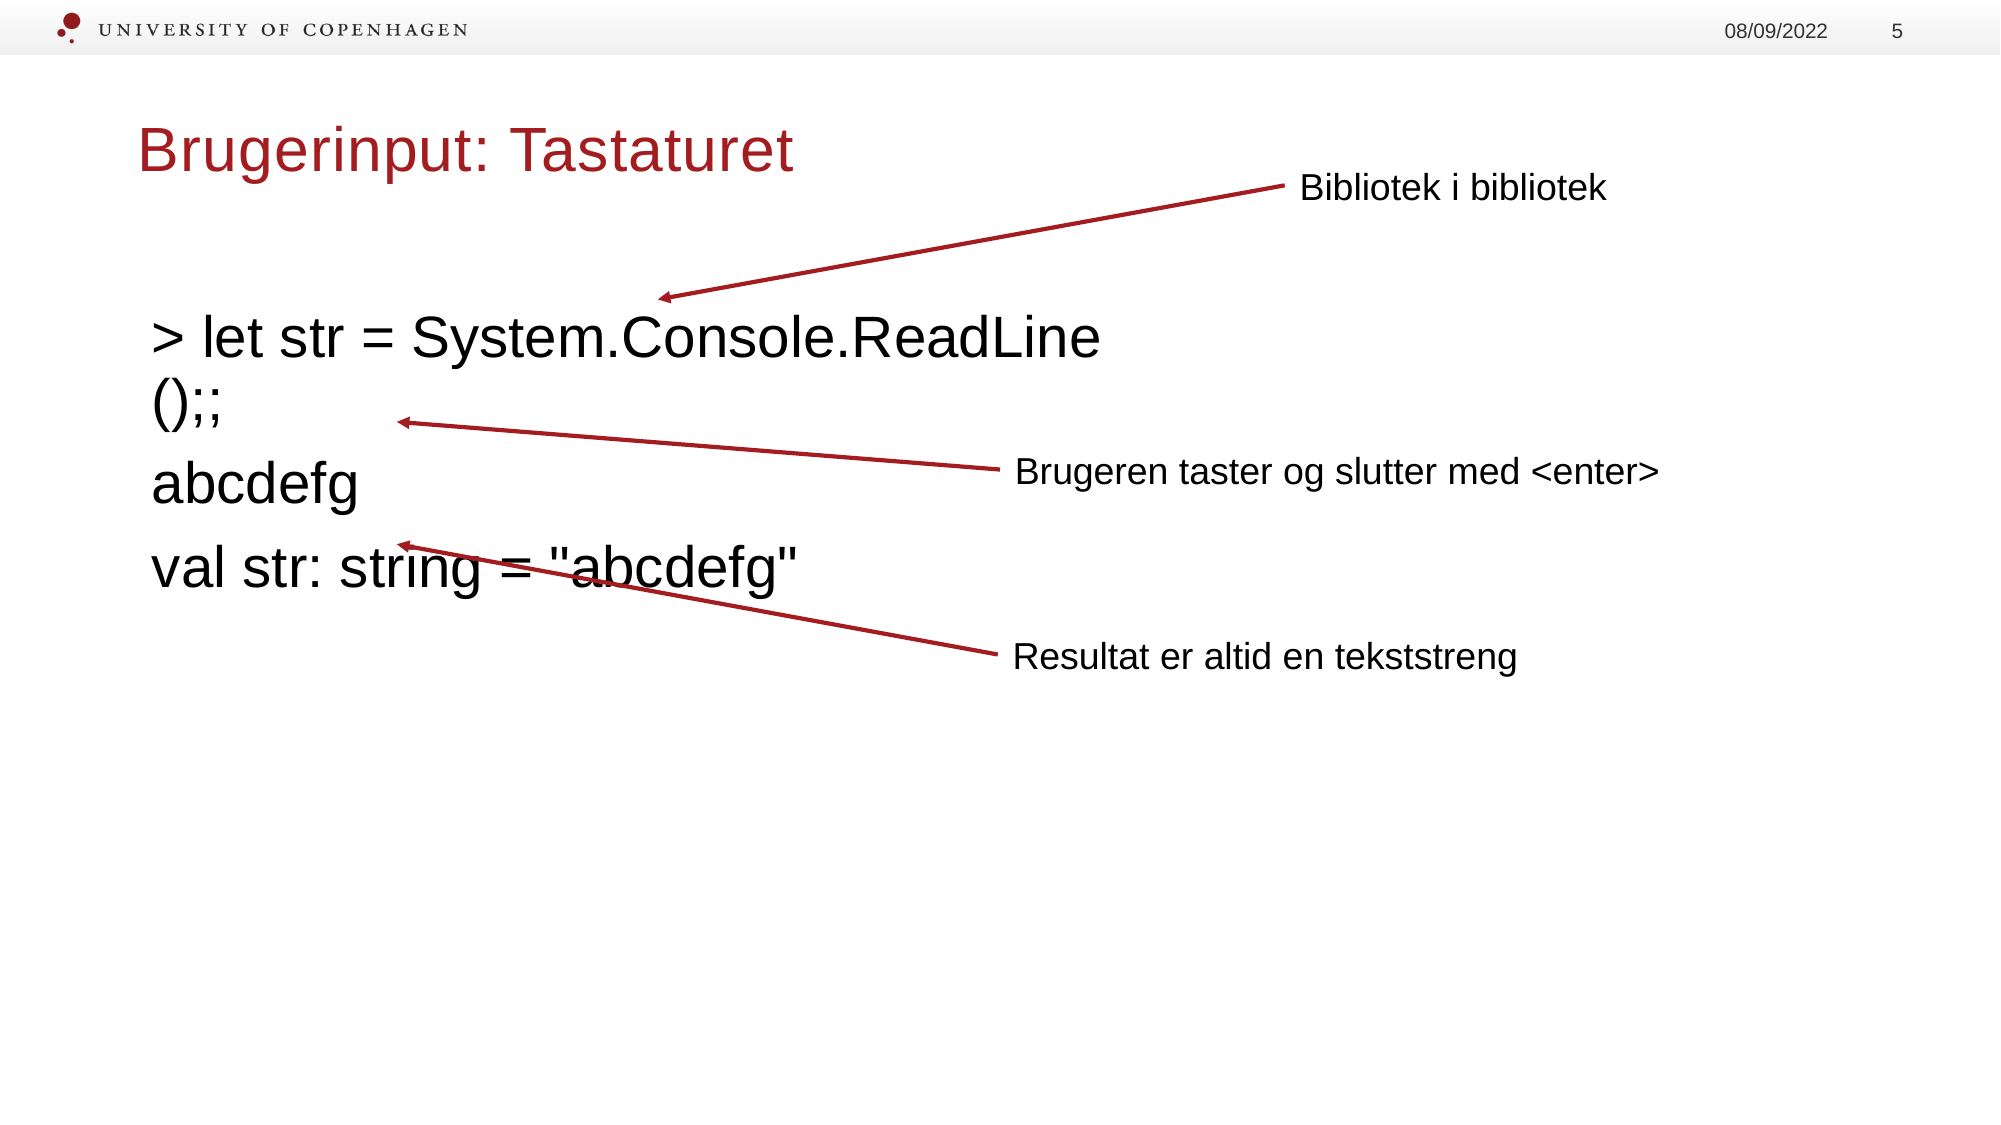

08/09/2022
5
Brugerinput: Tastaturet
Bibliotek i bibliotek
> let str = System.Console.ReadLine ();;
abcdefg
val str: string = "abcdefg"
Brugeren taster og slutter med <enter>
Resultat er altid en tekststreng